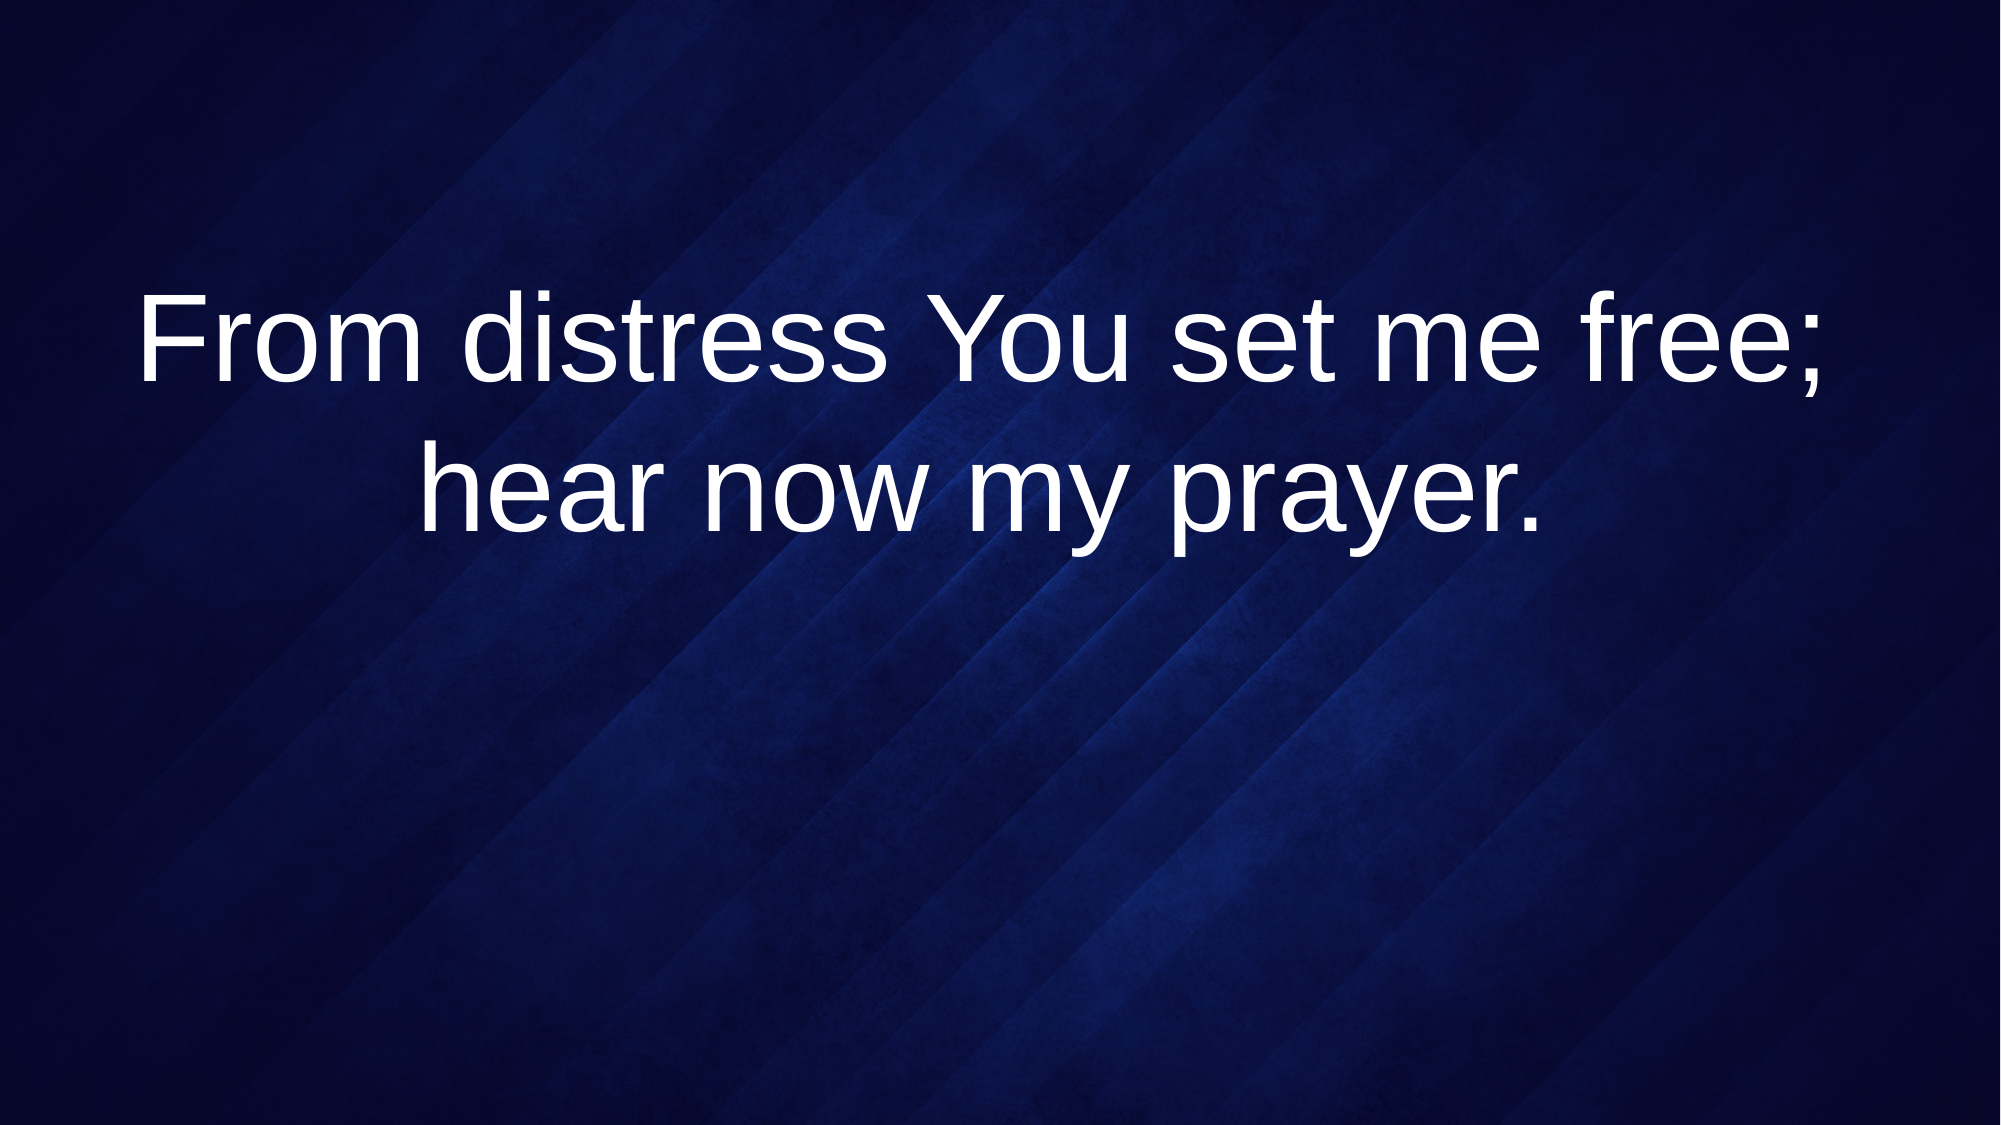

# From distress You set me free; hear now my prayer.